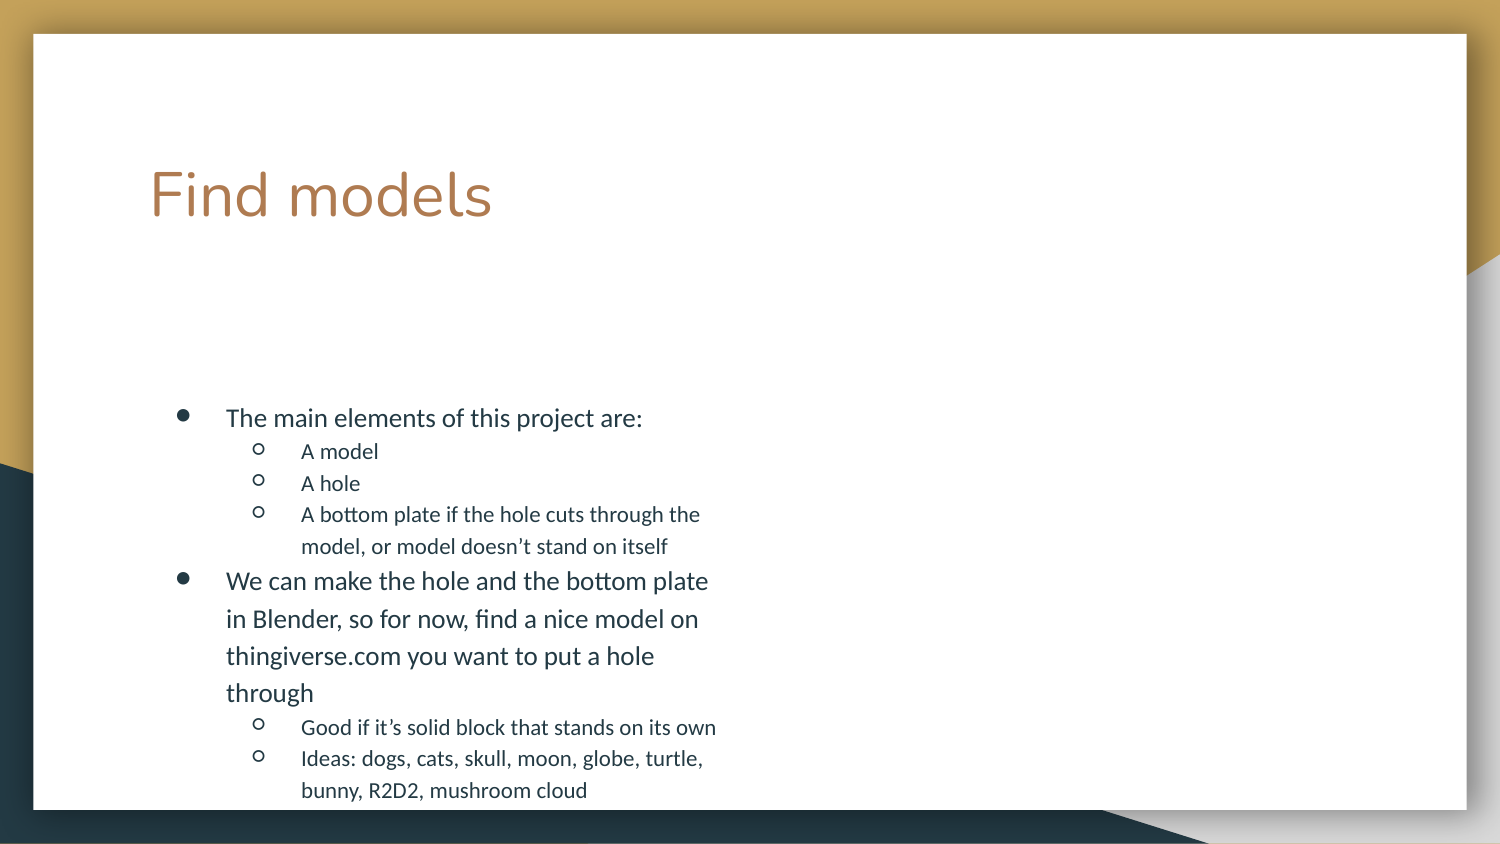

# Find models
The main elements of this project are:
A model
A hole
A bottom plate if the hole cuts through the model, or model doesn’t stand on itself
We can make the hole and the bottom plate in Blender, so for now, find a nice model on thingiverse.com you want to put a hole through
Good if it’s solid block that stands on its own
Ideas: dogs, cats, skull, moon, globe, turtle, bunny, R2D2, mushroom cloud